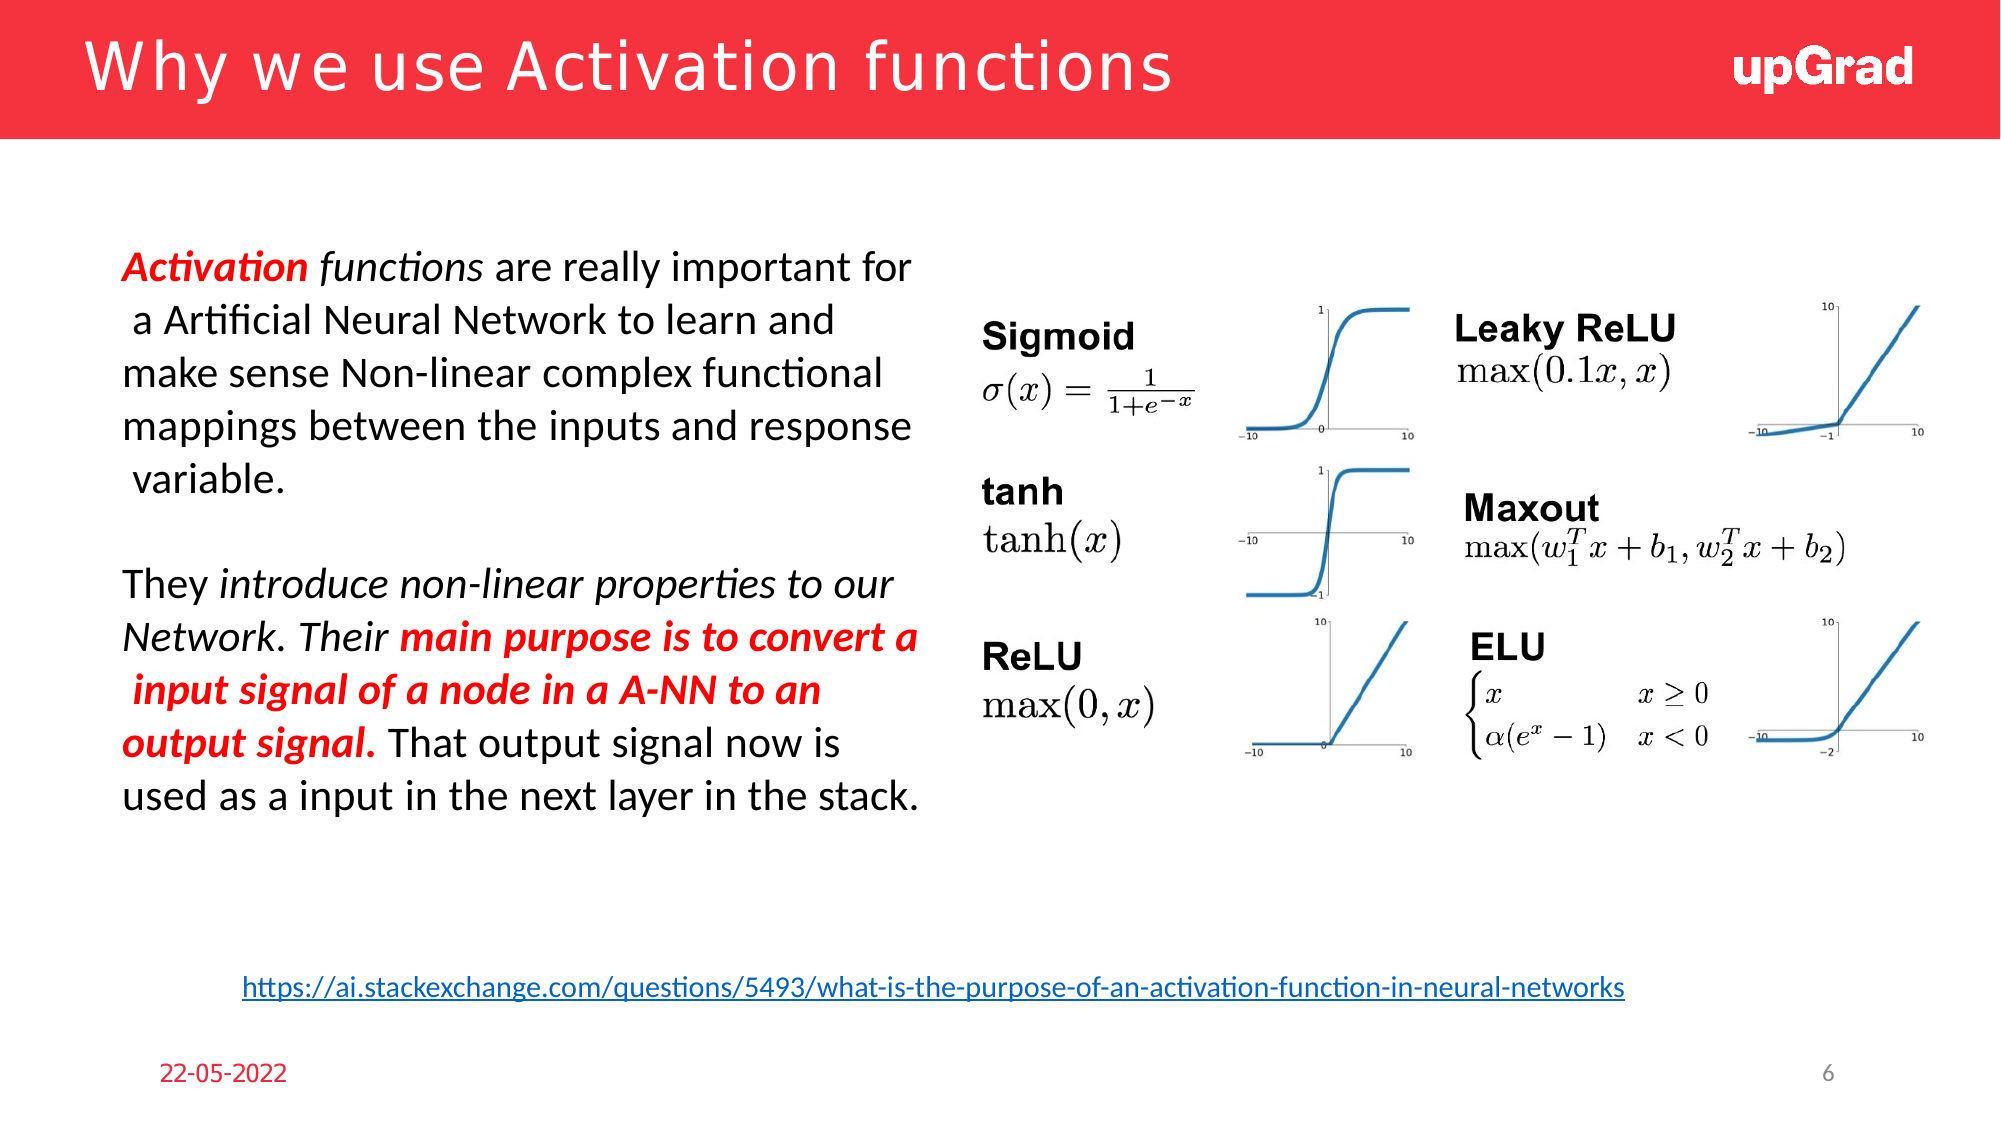

# Why we use Activation functions
Activation functions are really important for  a Artificial Neural Network to learn and  make sense Non-linear complex functional  mappings between the inputs and response  variable.

They introduce non-linear properties to our  Network. Their main purpose is to convert a  input signal of a node in a A-NN to an  output signal. That output signal now is  used as a input in the next layer in the stack.

https://ai.stackexchange.com/questions/5493/what-is-the-purpose-of-an-activation-function-in-neural-networks
22-05-2022
6